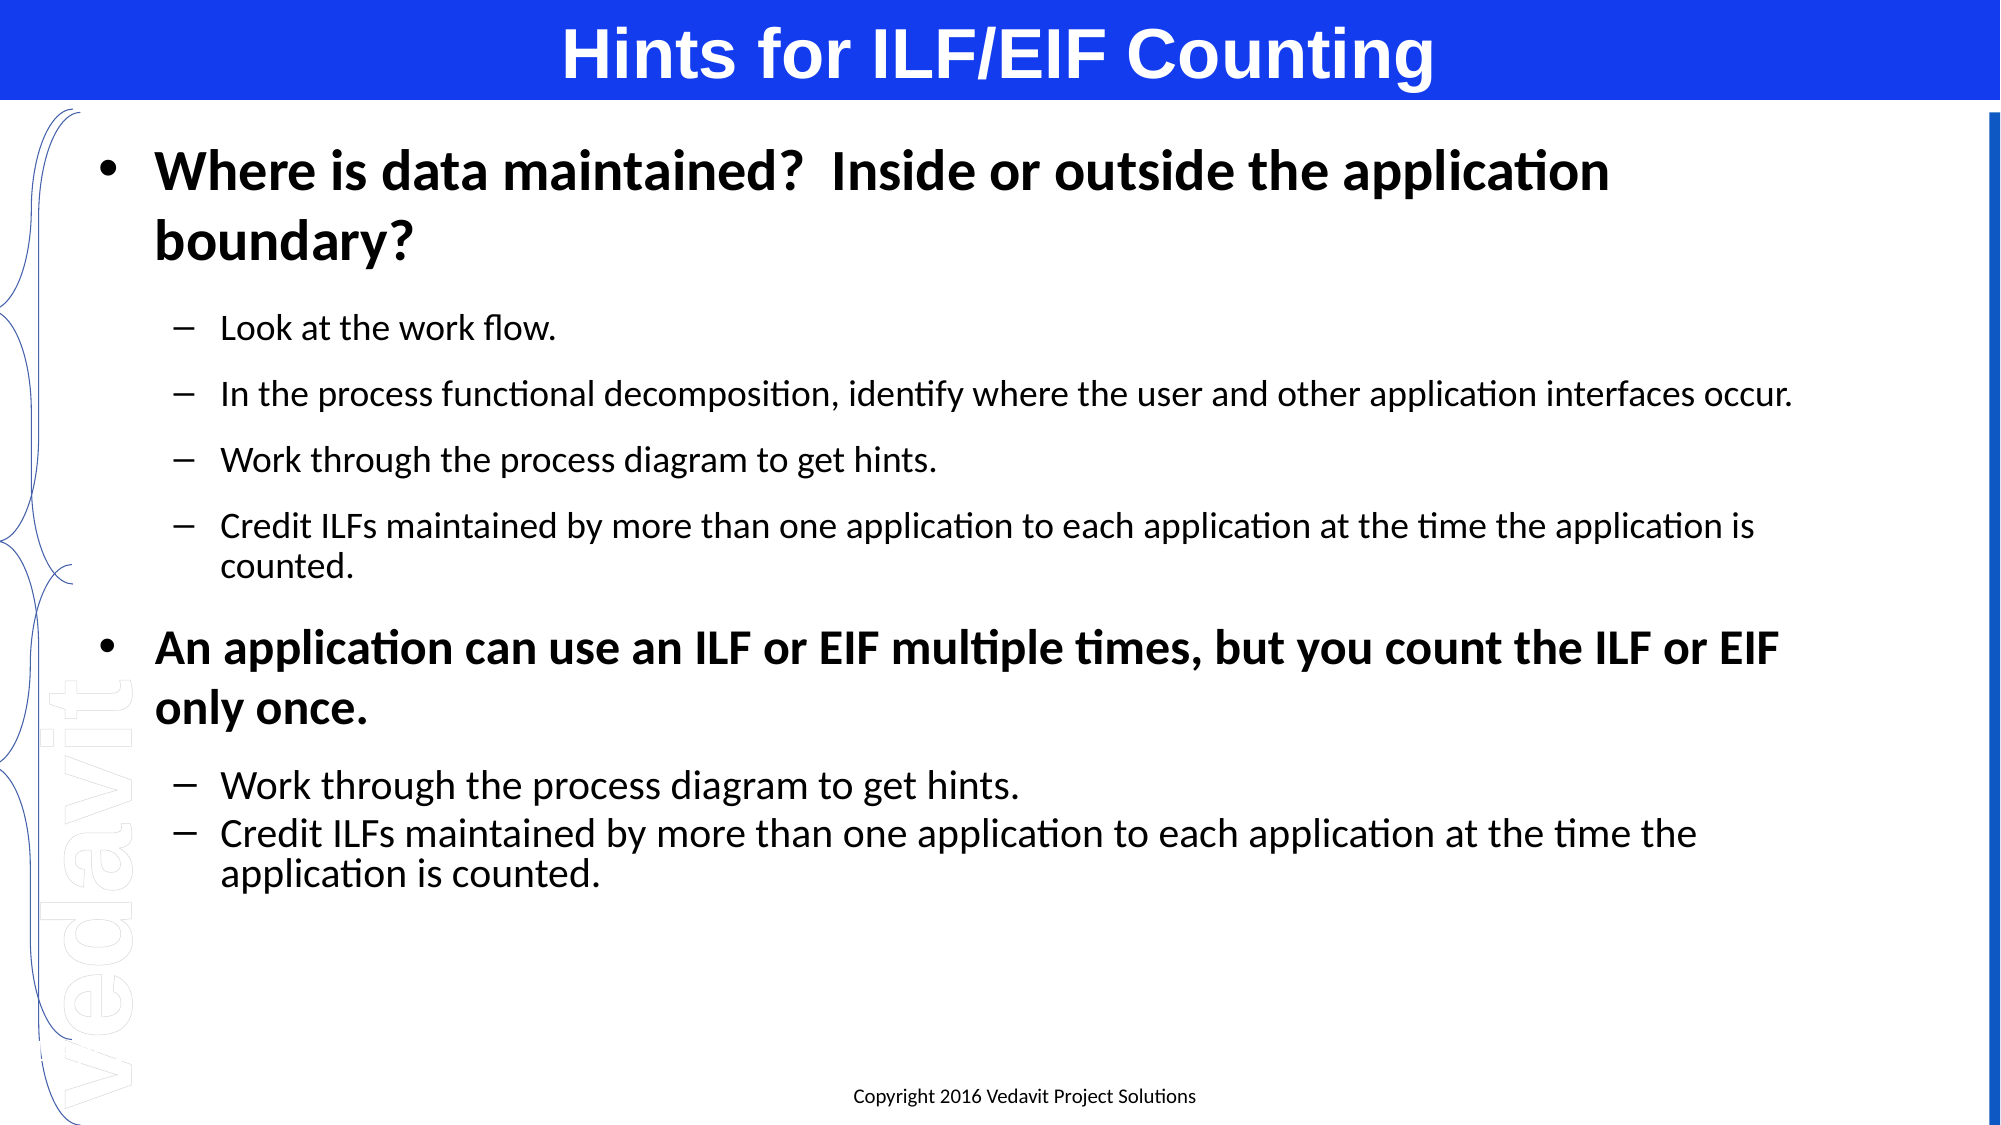

# Hints for ILF/EIF Counting

Where is data maintained?  Inside or outside the application boundary?
Look at the work flow.
In the process functional decomposition, identify where the user and other application interfaces occur.
Work through the process diagram to get hints.
Credit ILFs maintained by more than one application to each application at the time the application is counted.
An application can use an ILF or EIF multiple times, but you count the ILF or EIF only once.
Work through the process diagram to get hints.
Credit ILFs maintained by more than one application to each application at the time the application is counted.
01-Apr-16